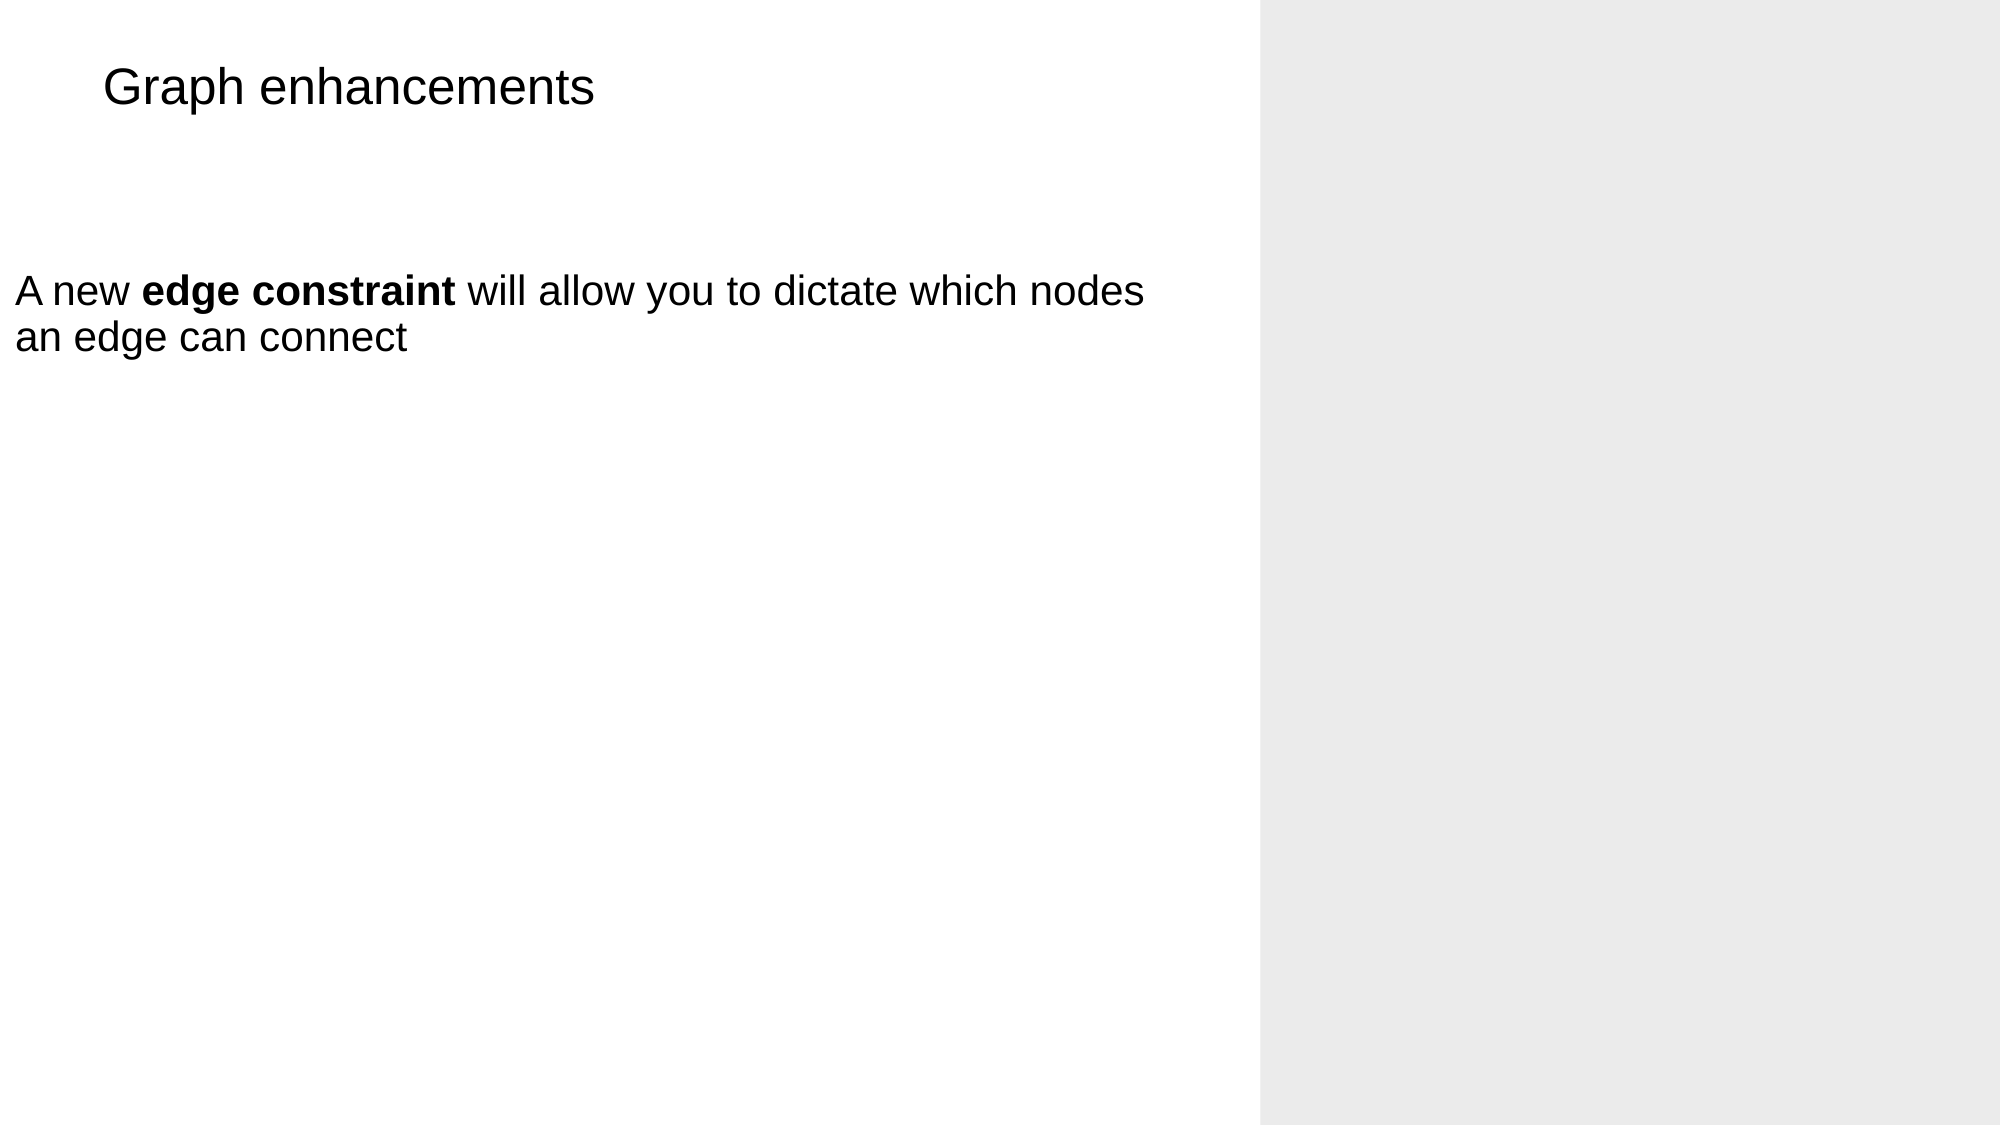

Graph enhancements
A new edge constraint will allow you to dictate which nodes an edge can connect